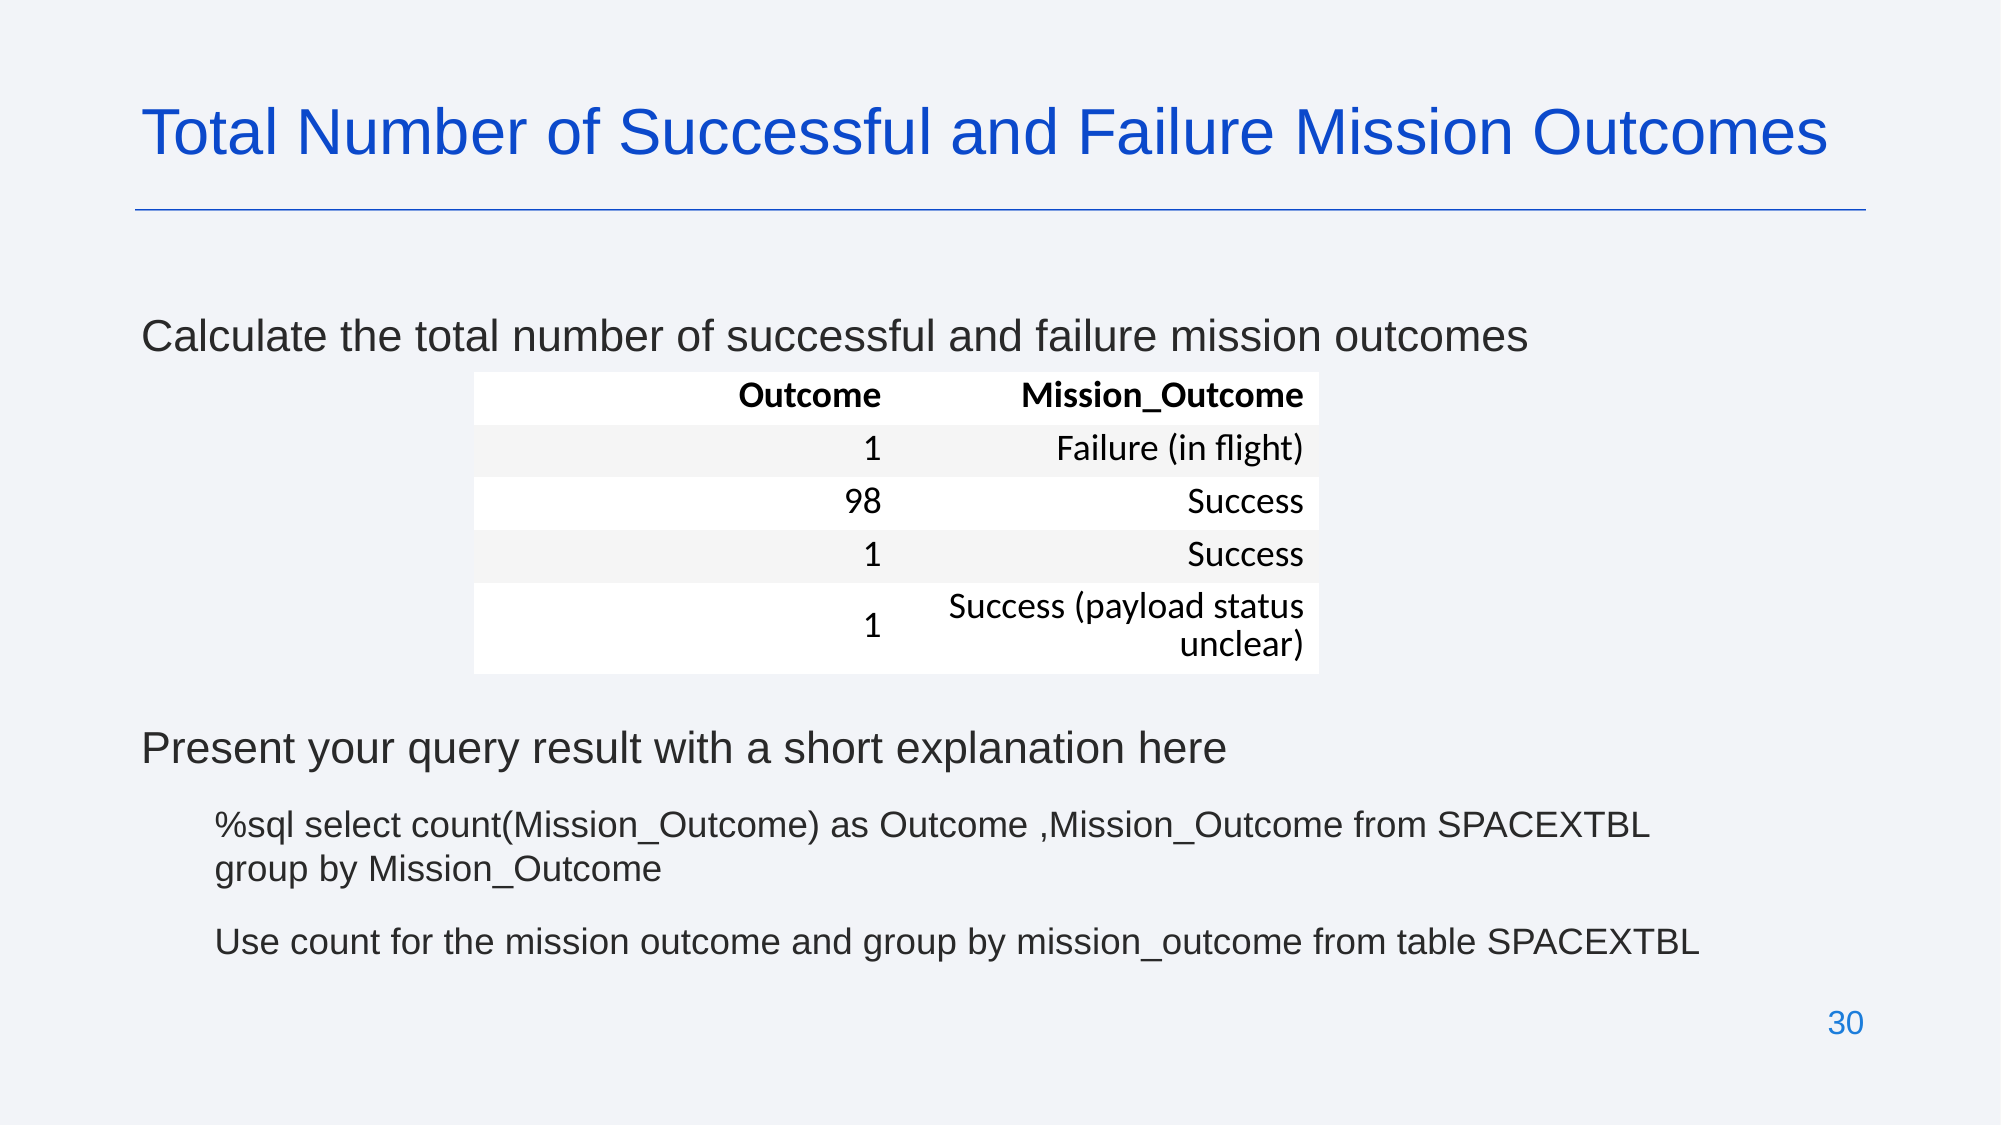

Total Number of Successful and Failure Mission Outcomes
Calculate the total number of successful and failure mission outcomes

Present your query result with a short explanation here
%sql select count(Mission_Outcome) as Outcome ,Mission_Outcome from SPACEXTBL group by Mission_Outcome
Use count for the mission outcome and group by mission_outcome from table SPACEXTBL
| Outcome | Mission\_Outcome |
| --- | --- |
| 1 | Failure (in flight) |
| 98 | Success |
| 1 | Success |
| 1 | Success (payload status unclear) |
30